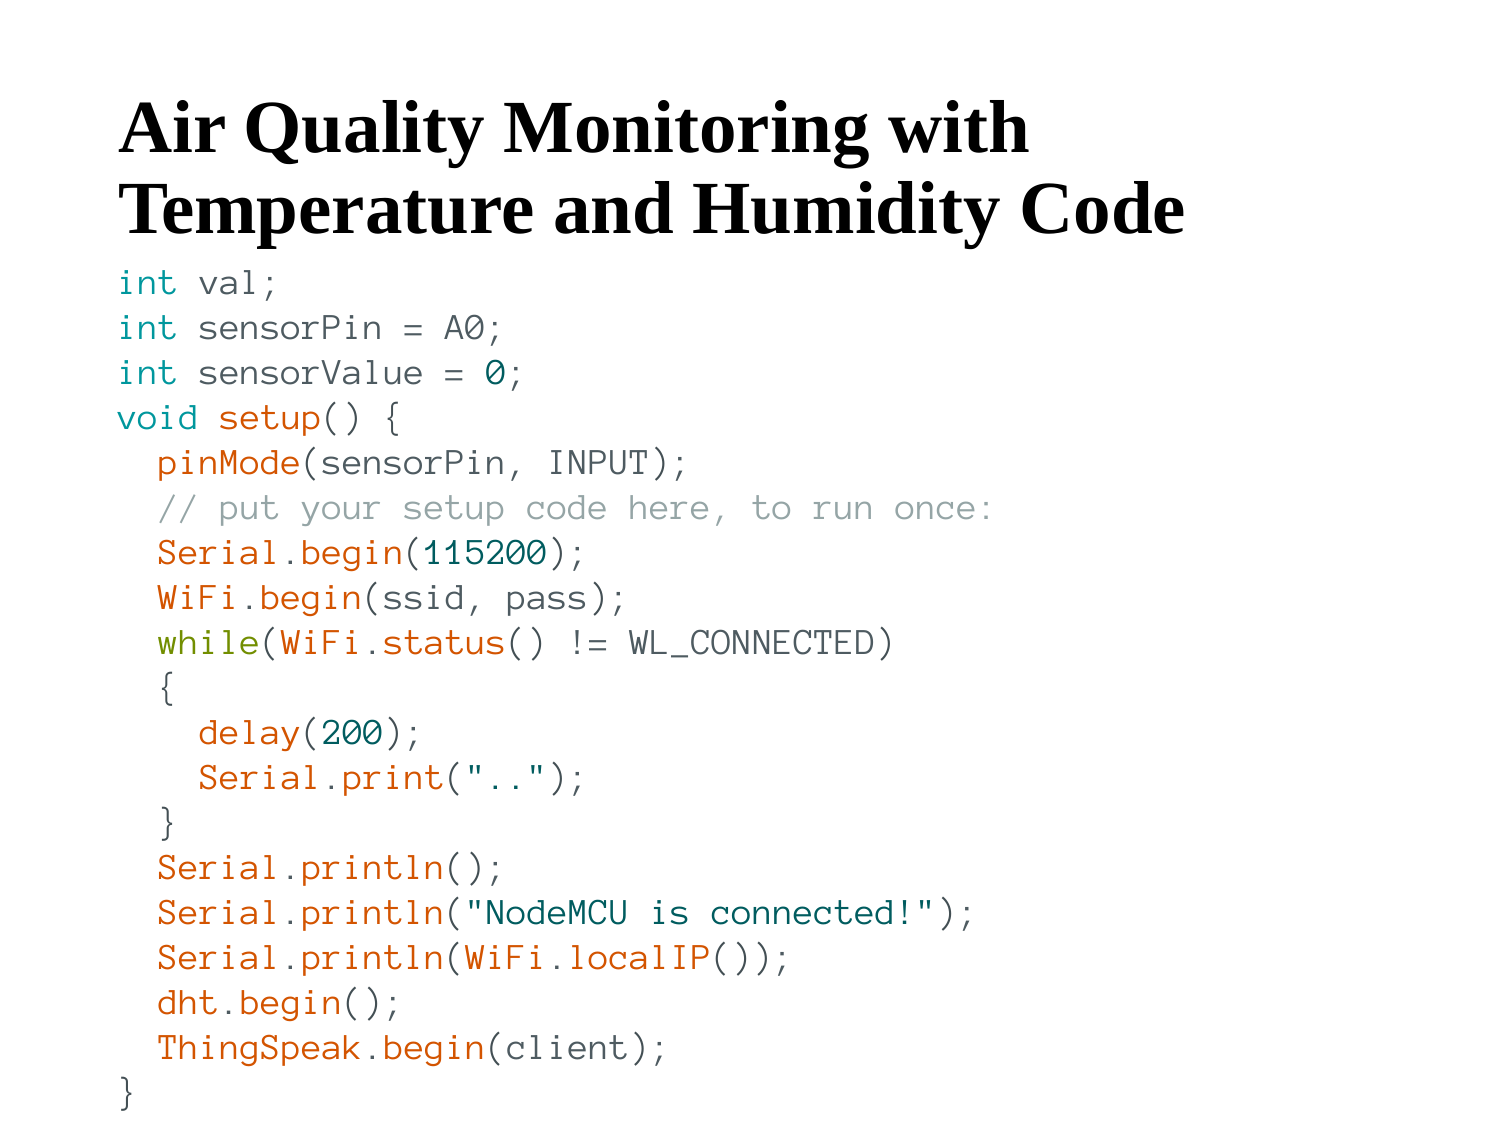

# Air Quality Monitoring with Temperature and Humidity Code
int val;
int sensorPin = A0;
int sensorValue = 0;
void setup() {
  pinMode(sensorPin, INPUT);
  // put your setup code here, to run once:
  Serial.begin(115200);
  WiFi.begin(ssid, pass);
  while(WiFi.status() != WL_CONNECTED)
  {
    delay(200);
    Serial.print("..");
  }
  Serial.println();
  Serial.println("NodeMCU is connected!");
  Serial.println(WiFi.localIP());
  dht.begin();
  ThingSpeak.begin(client);
}